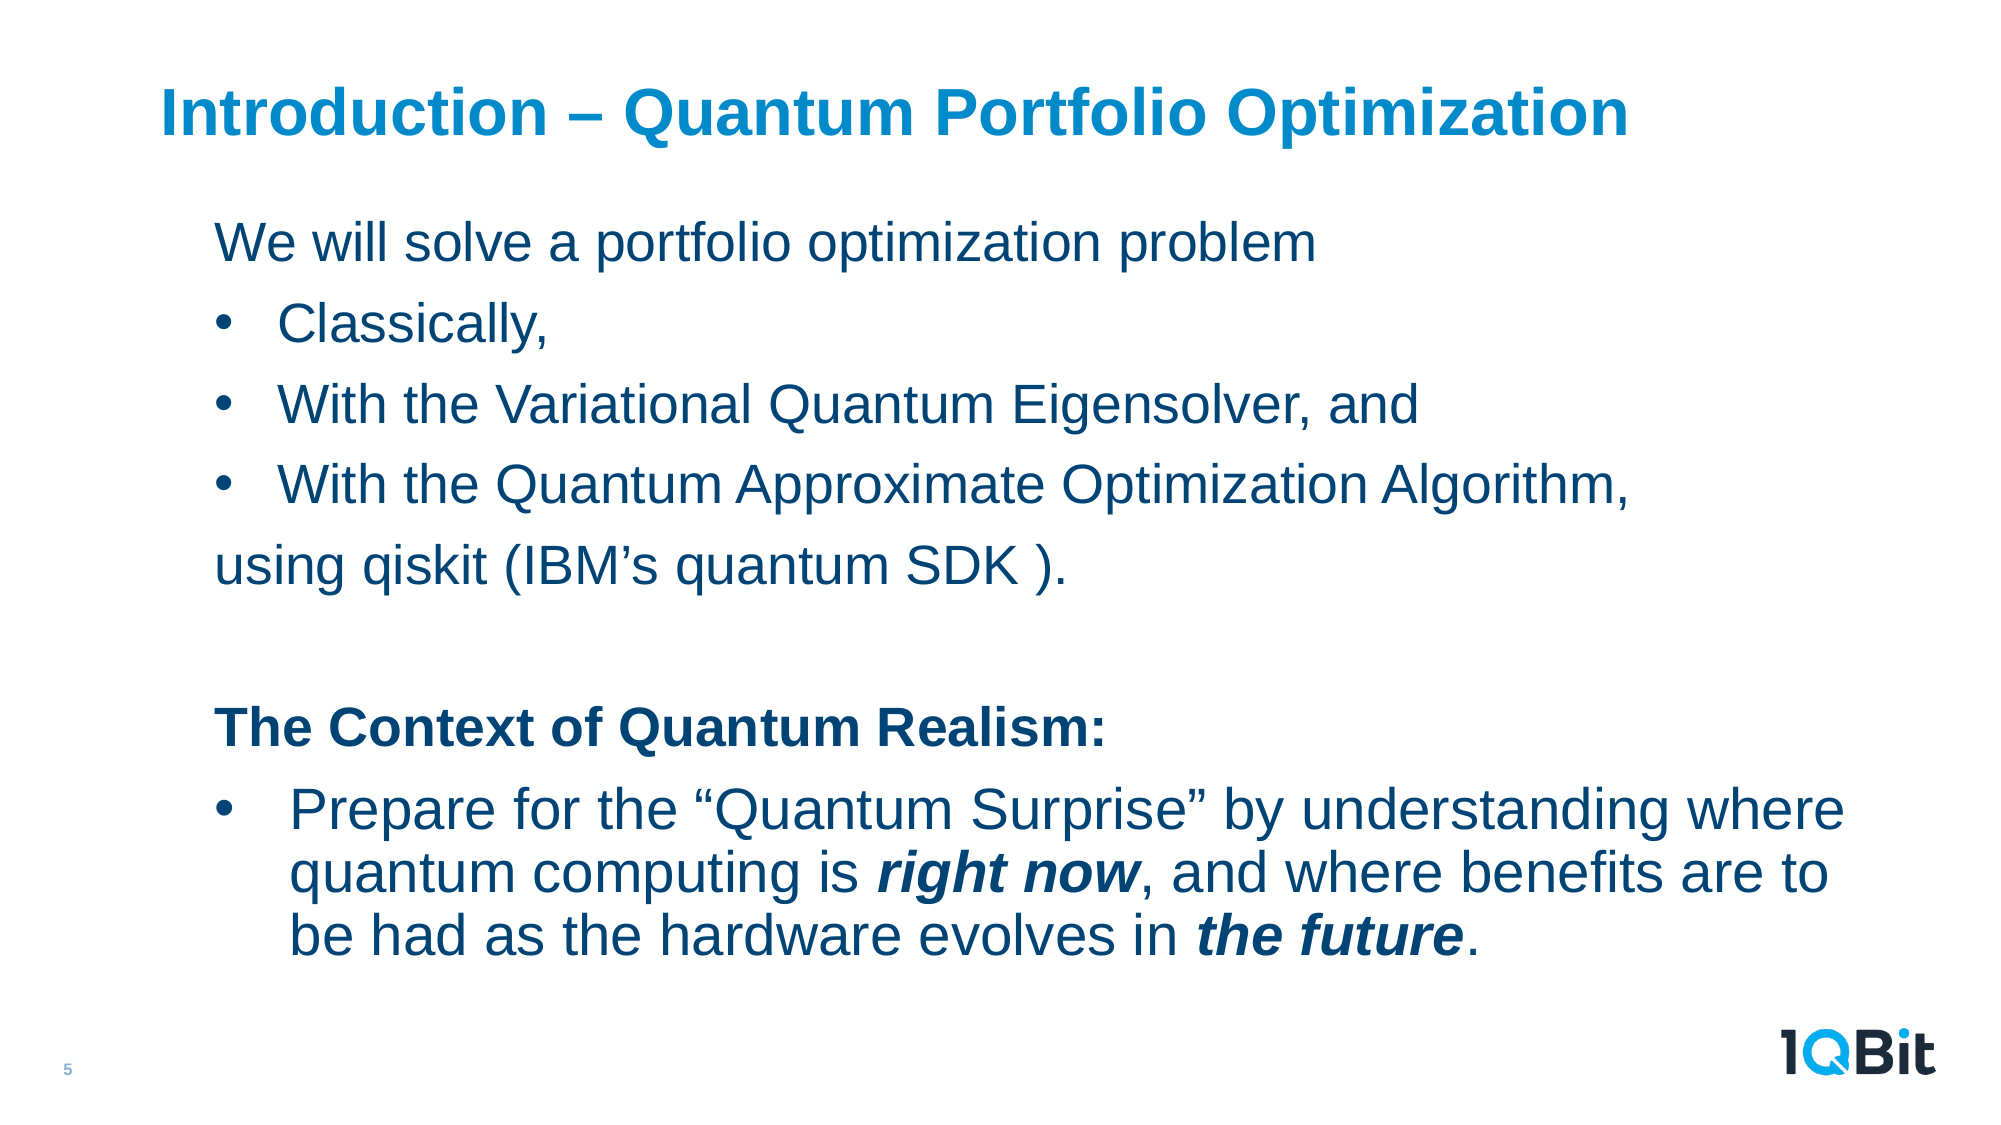

# Introduction – Quantum Portfolio Optimization
We will solve a portfolio optimization problem
Classically,
With the Variational Quantum Eigensolver, and
With the Quantum Approximate Optimization Algorithm,
using qiskit (IBM’s quantum SDK ).

The Context of Quantum Realism:
Prepare for the “Quantum Surprise” by understanding where quantum computing is right now, and where benefits are to be had as the hardware evolves in the future.

5